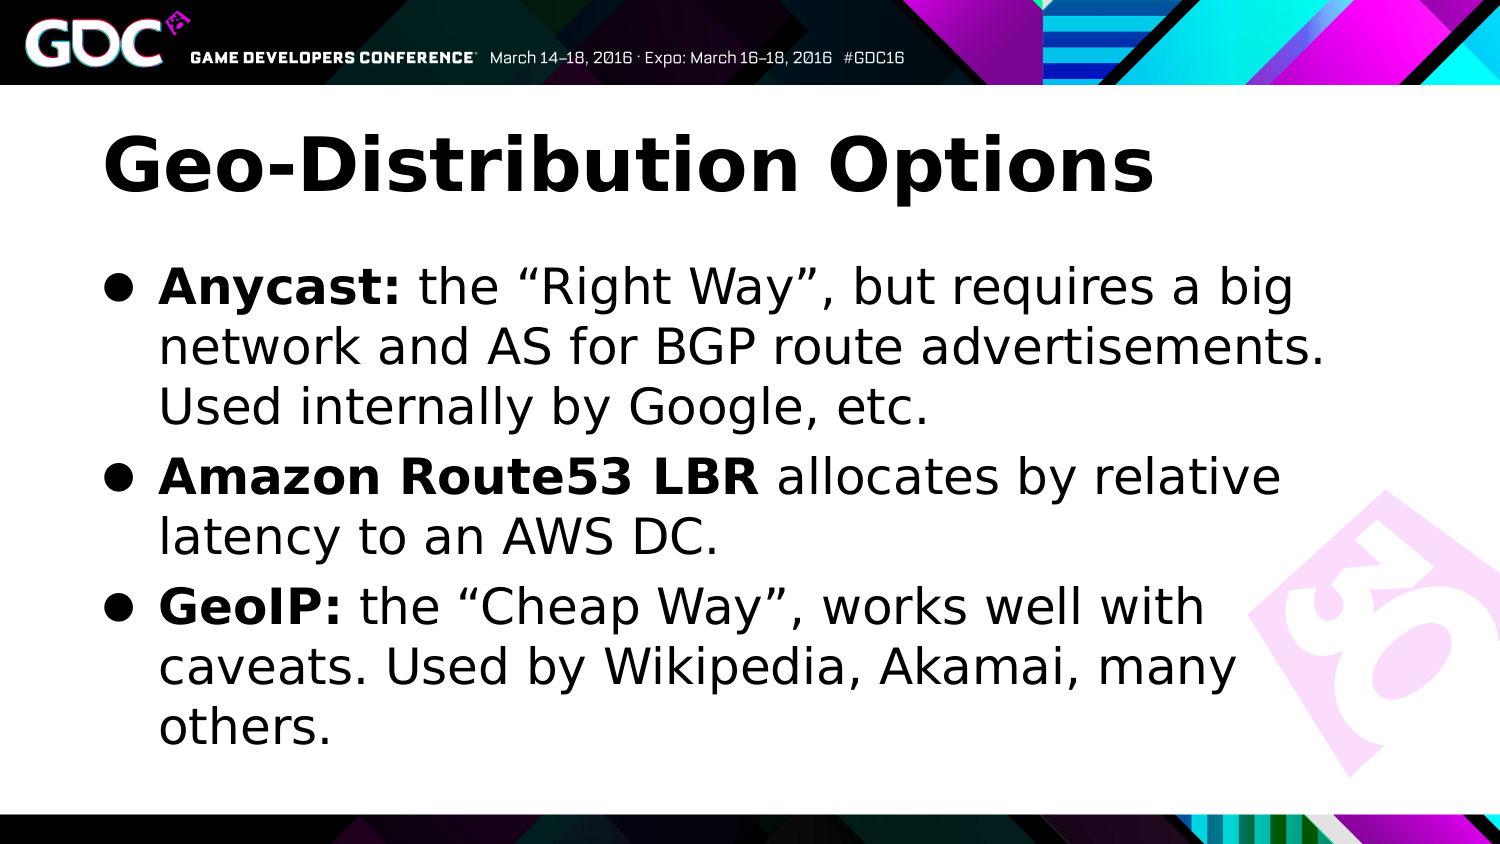

# Geo-Distribution Options
Anycast: the “Right Way”, but requires a big network and AS for BGP route advertisements. Used internally by Google, etc.
Amazon Route53 LBR allocates by relative latency to an AWS DC.
GeoIP: the “Cheap Way”, works well with caveats. Used by Wikipedia, Akamai, many others.